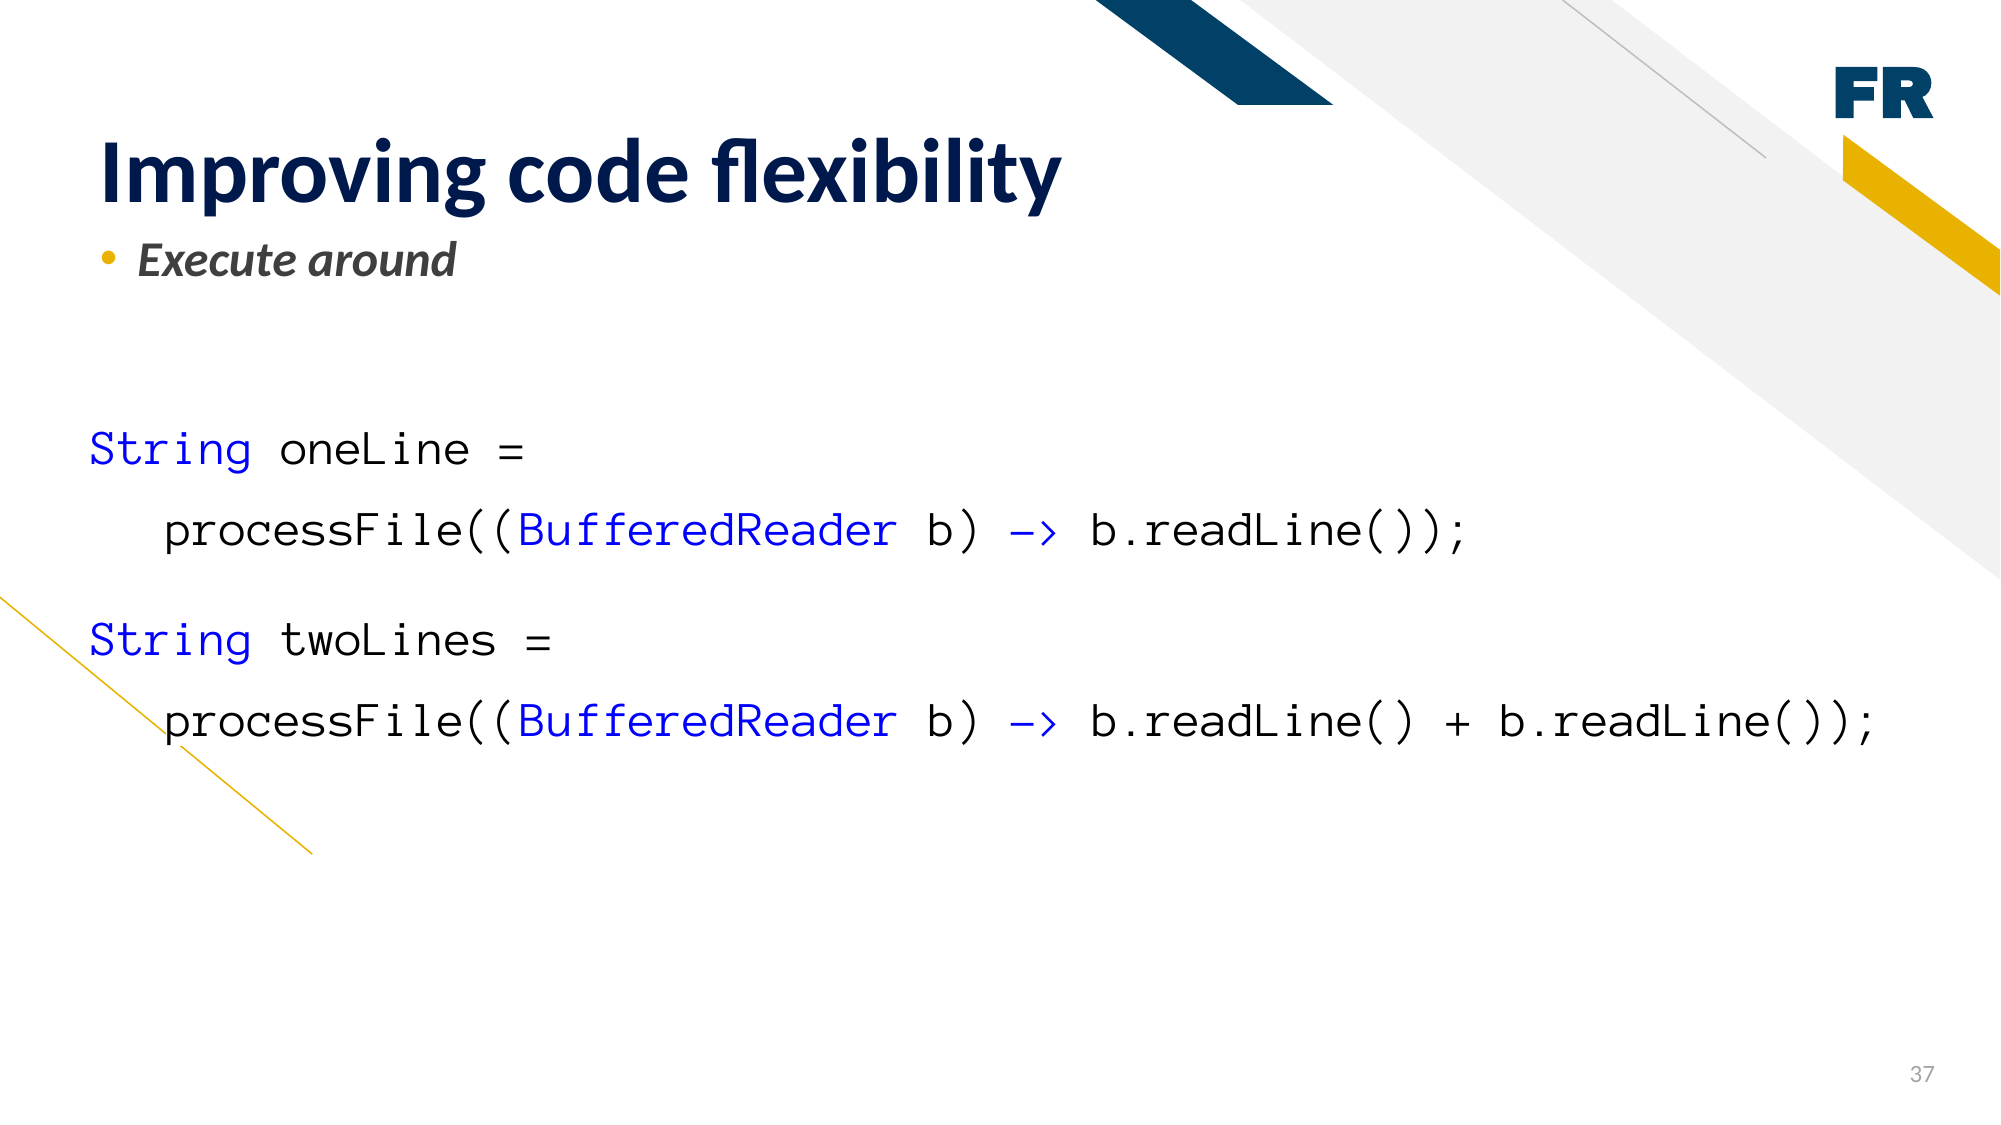

# Improving code flexibility
Execute around
String oneLine =
processFile((BufferedReader b) -> b.readLine());
String twoLines =
processFile((BufferedReader b) -> b.readLine() + b.readLine());
37